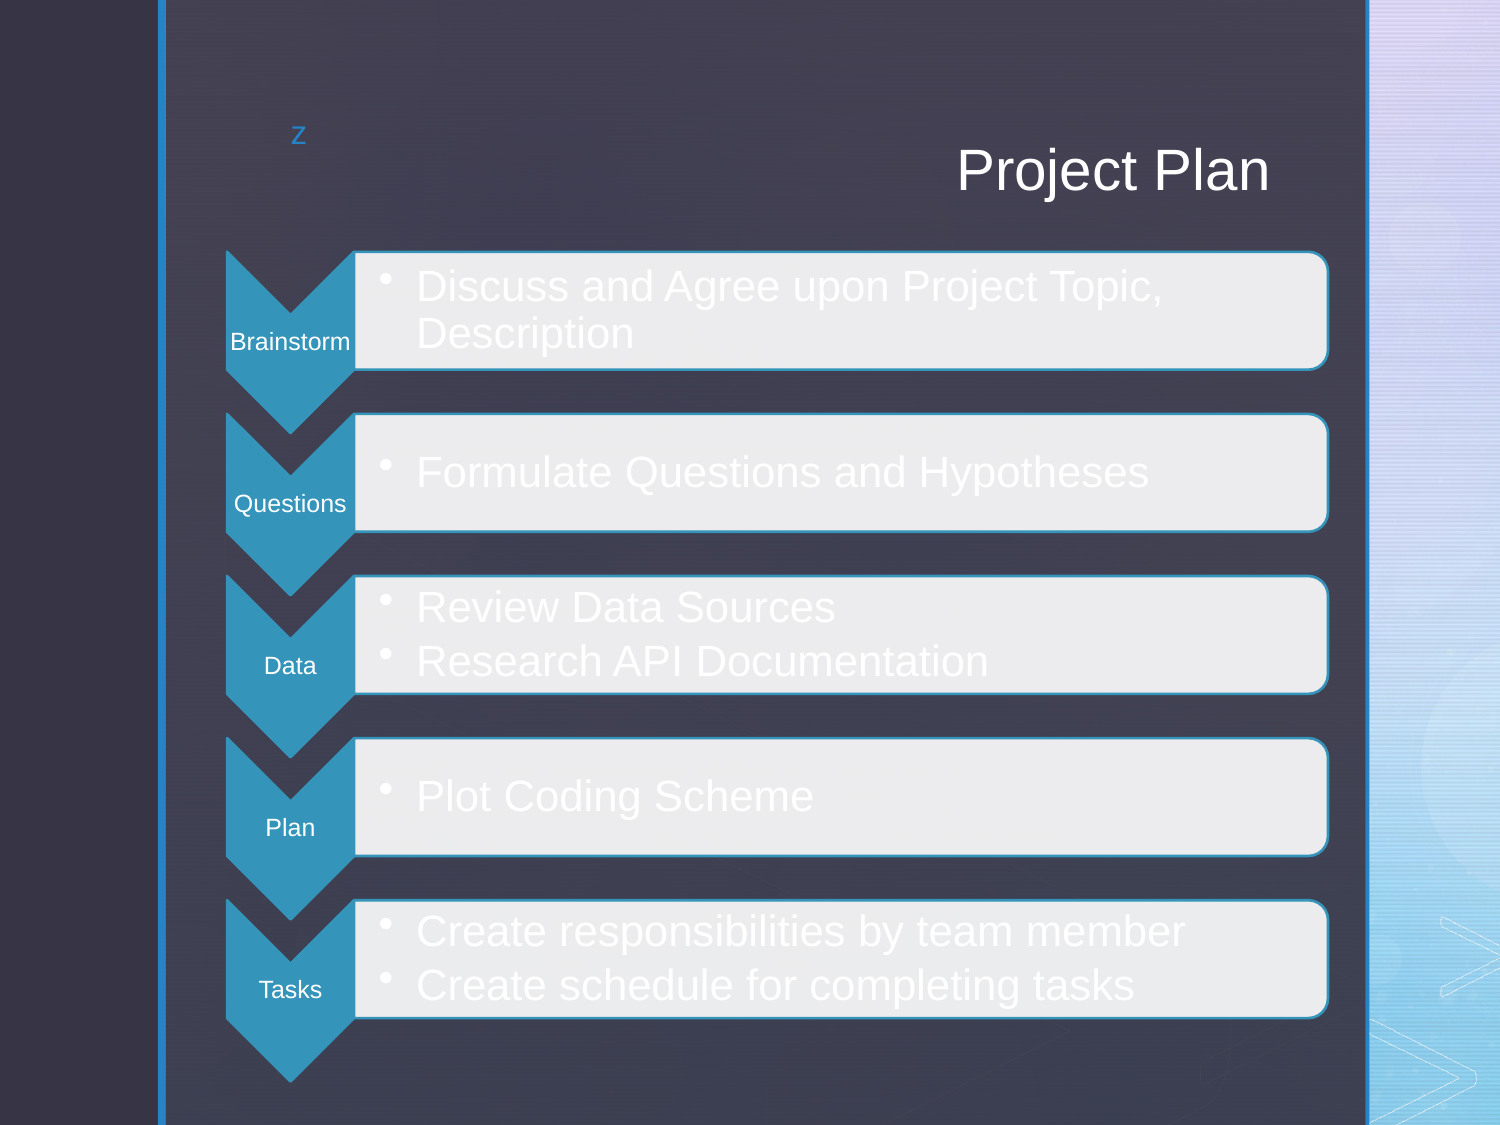

# Project Plan
Brainstorm
Discuss and Agree upon Project Topic, Description
Questions
Formulate Questions and Hypotheses
Data
Review Data Sources
Research API Documentation
Plan
Plot Coding Scheme
Tasks
Create responsibilities by team member
Create schedule for completing tasks